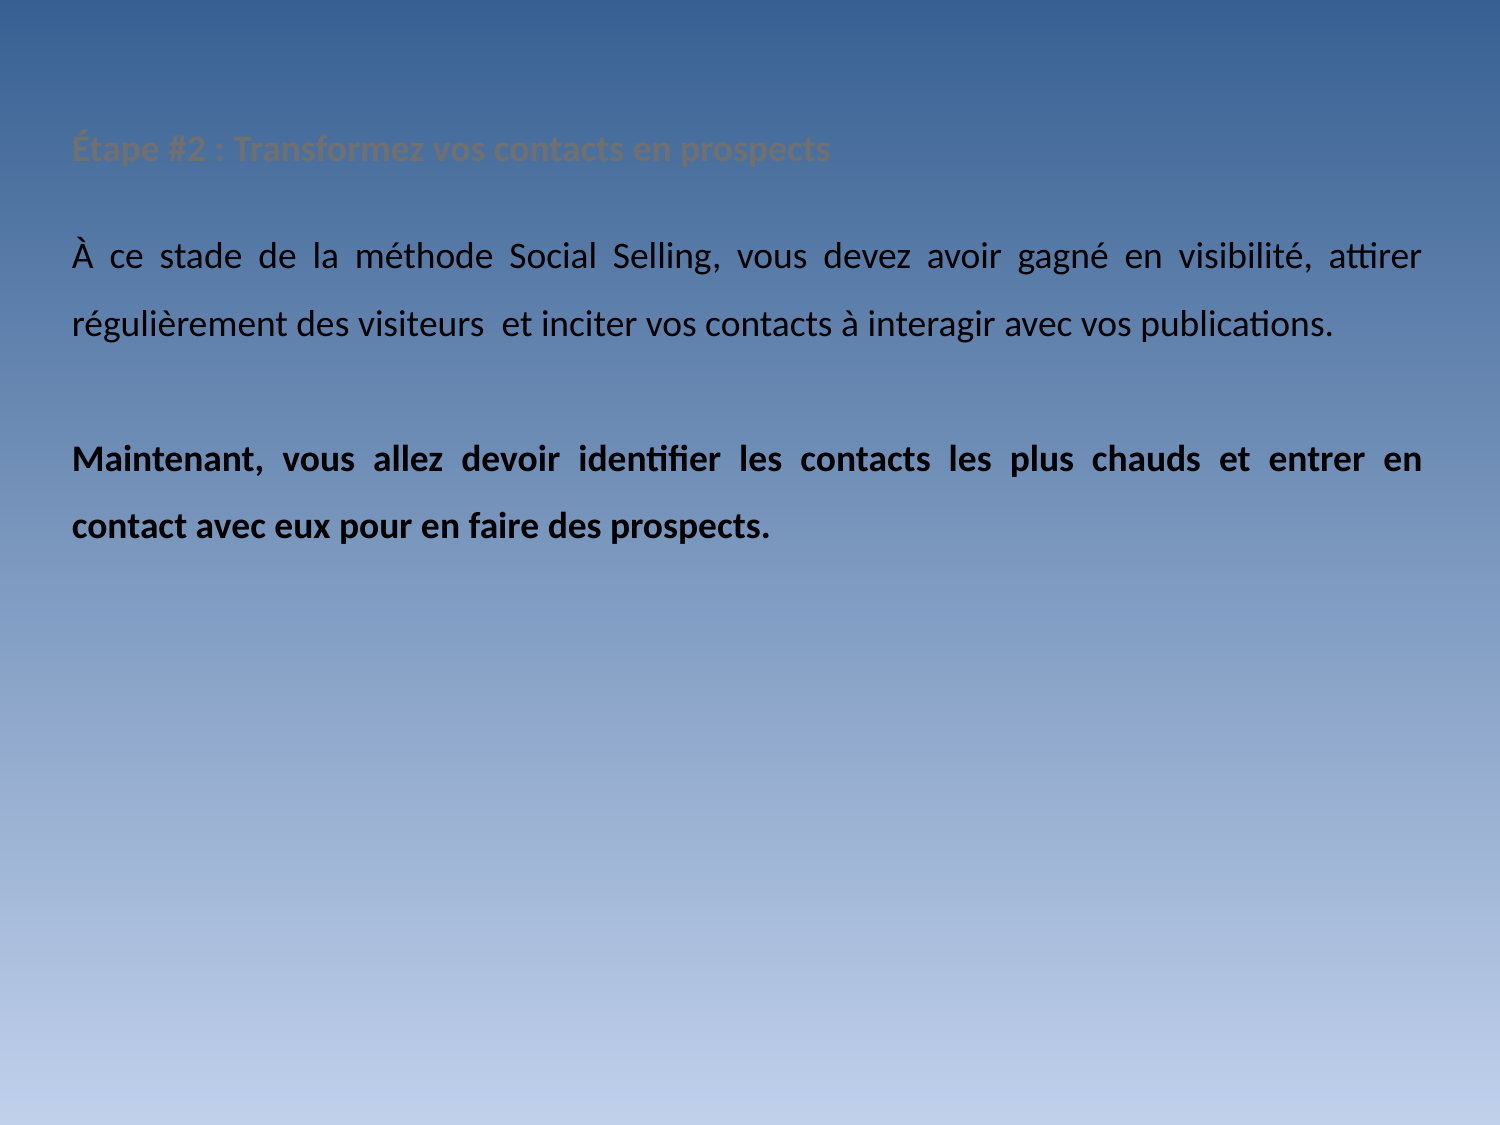

Étape #2 : Transformez vos contacts en prospects
À ce stade de la méthode Social Selling, vous devez avoir gagné en visibilité, attirer régulièrement des visiteurs  et inciter vos contacts à interagir avec vos publications.

Maintenant, vous allez devoir identifier les contacts les plus chauds et entrer en contact avec eux pour en faire des prospects.